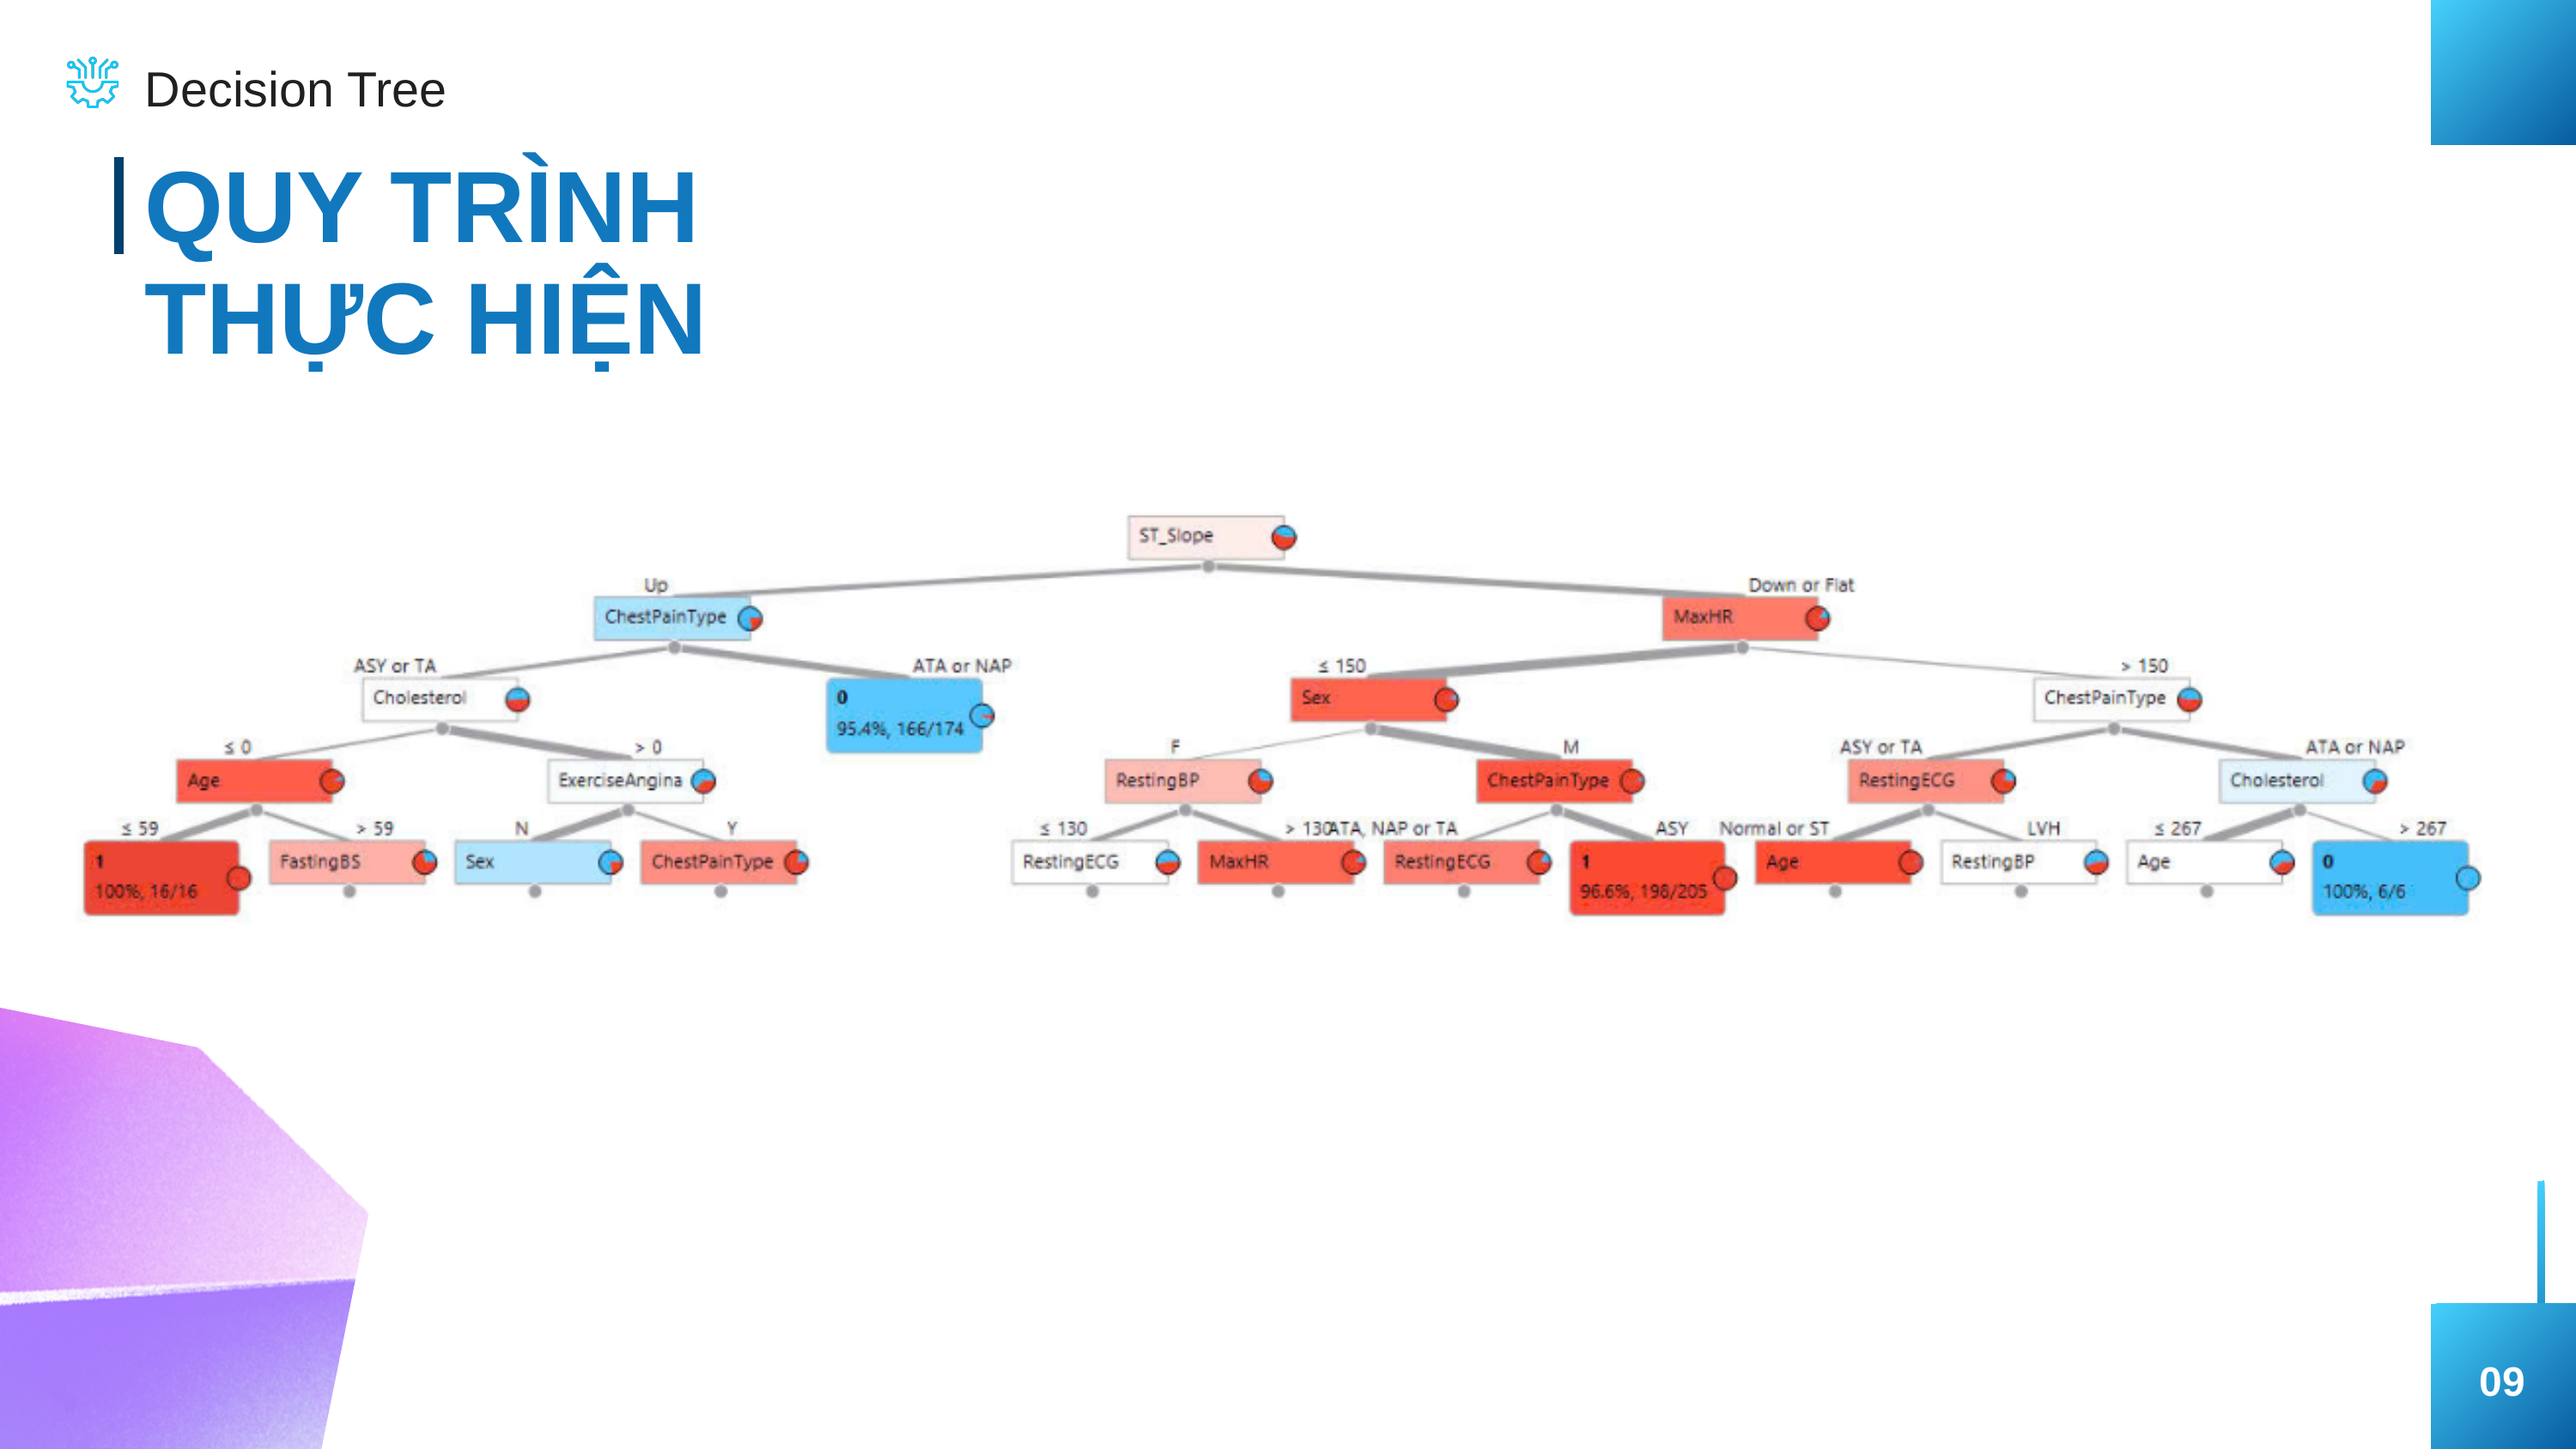

Decision Tree

QUY TRÌNH THỰC HIỆN

09